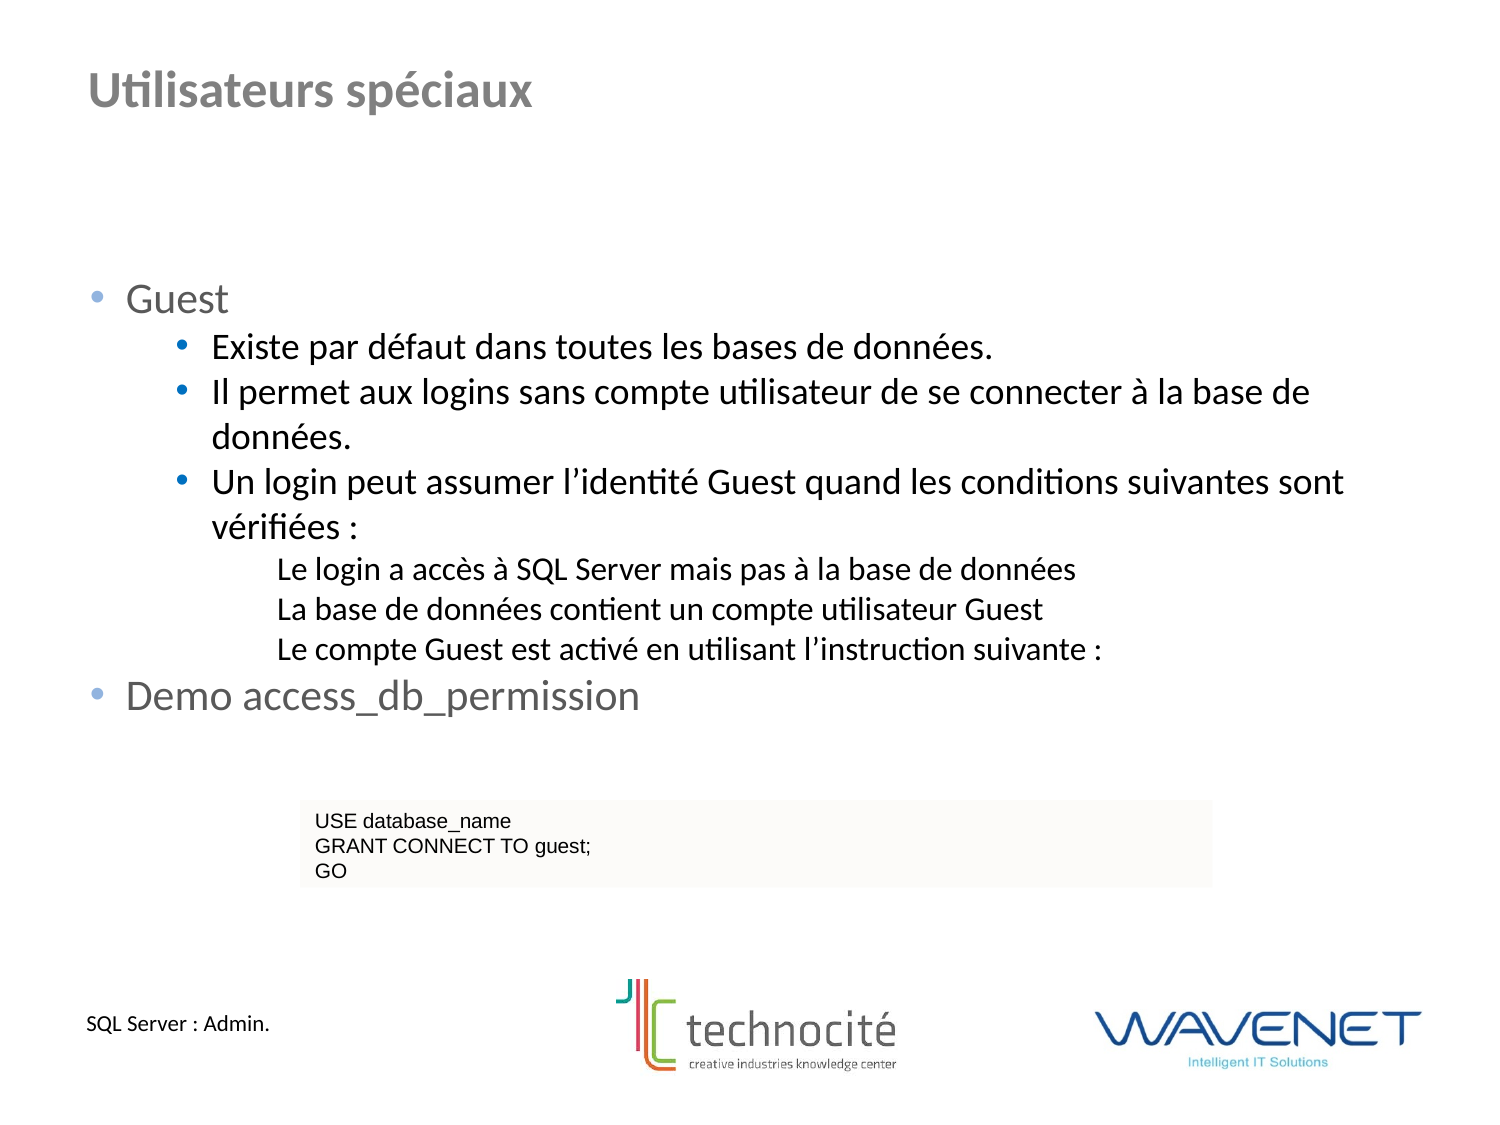

Utilisateurs spéciaux
Guest
Existe par défaut dans toutes les bases de données.
Il permet aux logins sans compte utilisateur de se connecter à la base de données.
Un login peut assumer l’identité Guest quand les conditions suivantes sont vérifiées :
Le login a accès à SQL Server mais pas à la base de données
La base de données contient un compte utilisateur Guest
Le compte Guest est activé en utilisant l’instruction suivante :
Demo access_db_permission
USE database_name
GRANT CONNECT TO guest;
GO
SQL Server : Admin.